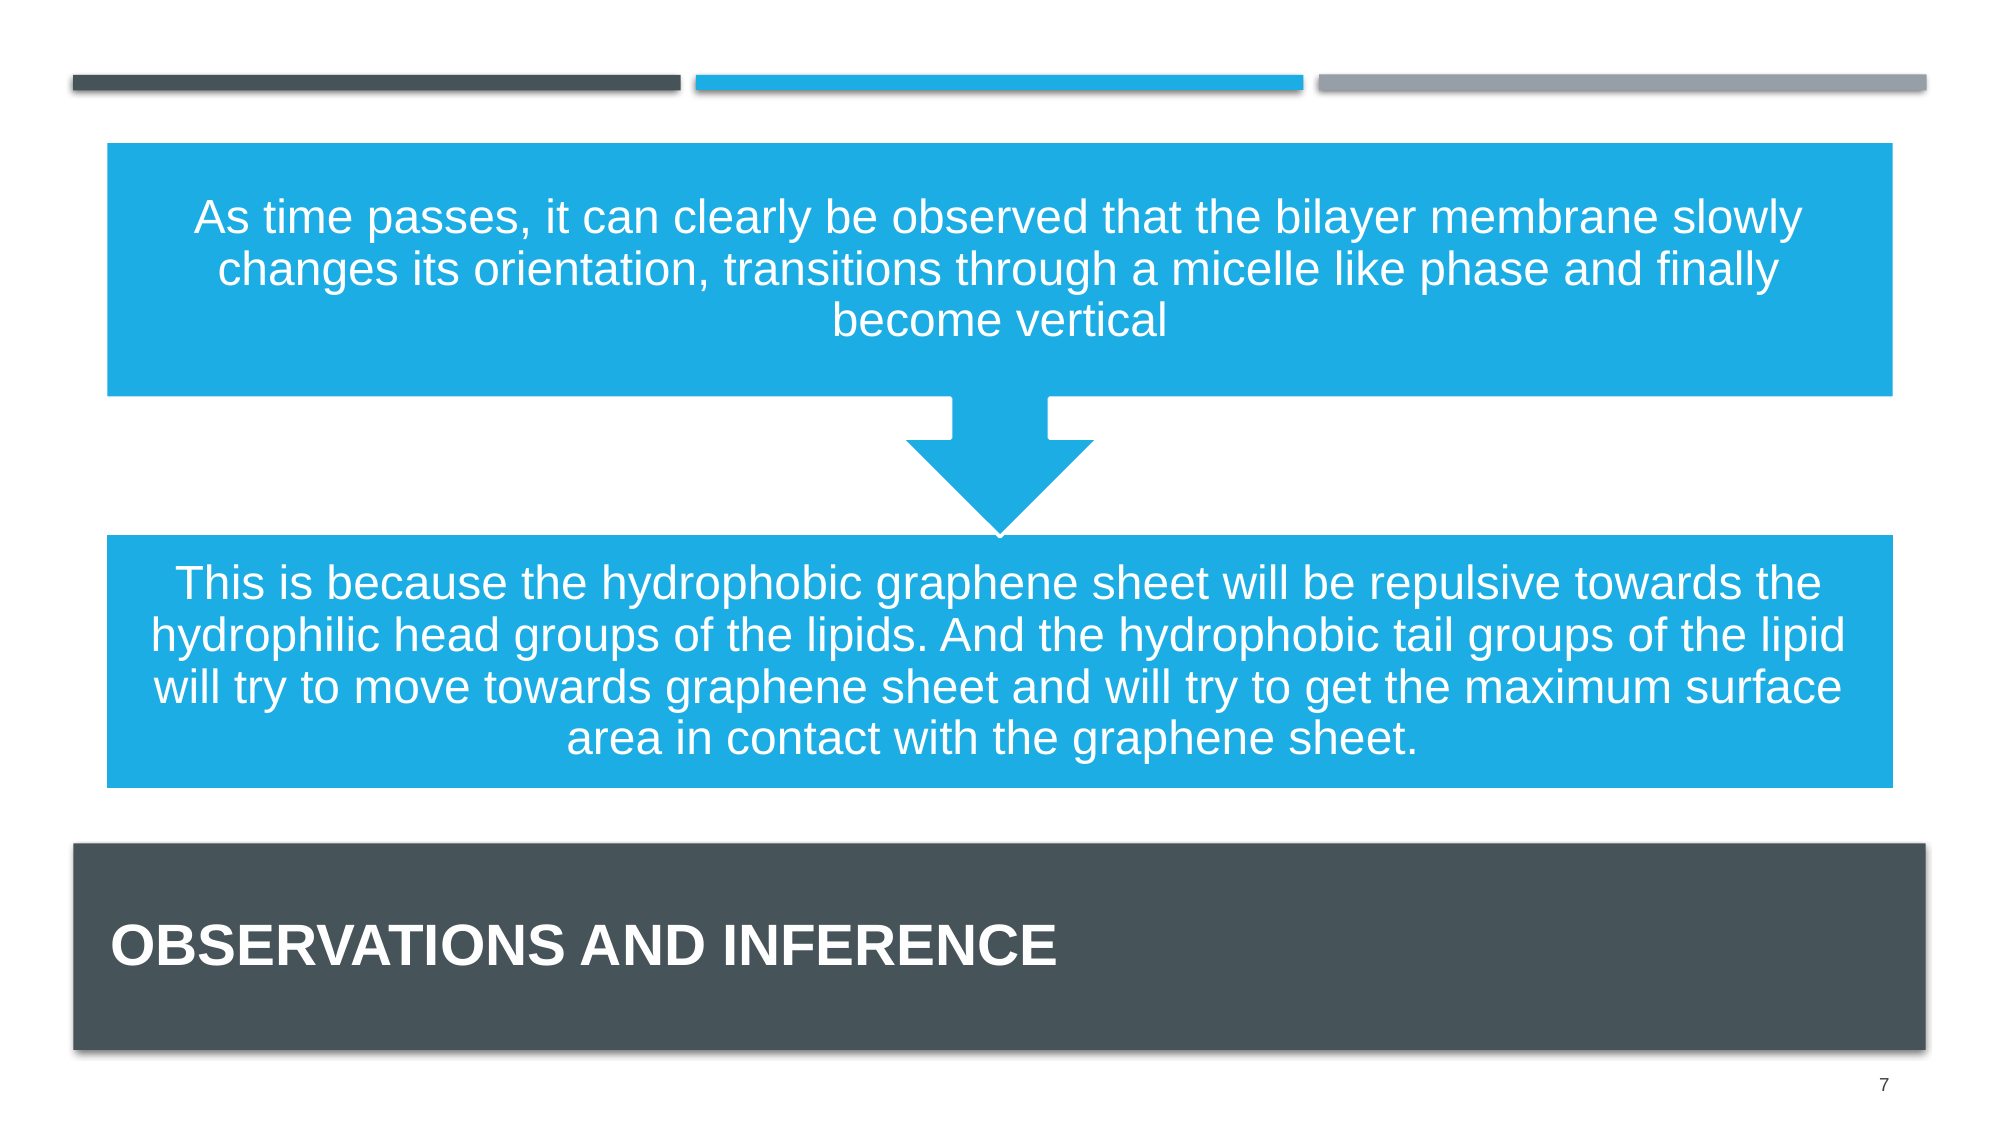

This is because the hydrophobic graphene sheet will be repulsive towards the hydrophilic head groups of the lipids. And the hydrophobic tail groups of the lipid will try to move towards graphene sheet and will try to get the maximum surface area in contact with the graphene sheet.
As time passes, it can clearly be observed that the bilayer membrane slowly changes its orientation, transitions through a micelle like phase and finally become vertical

# Observations and inference
7